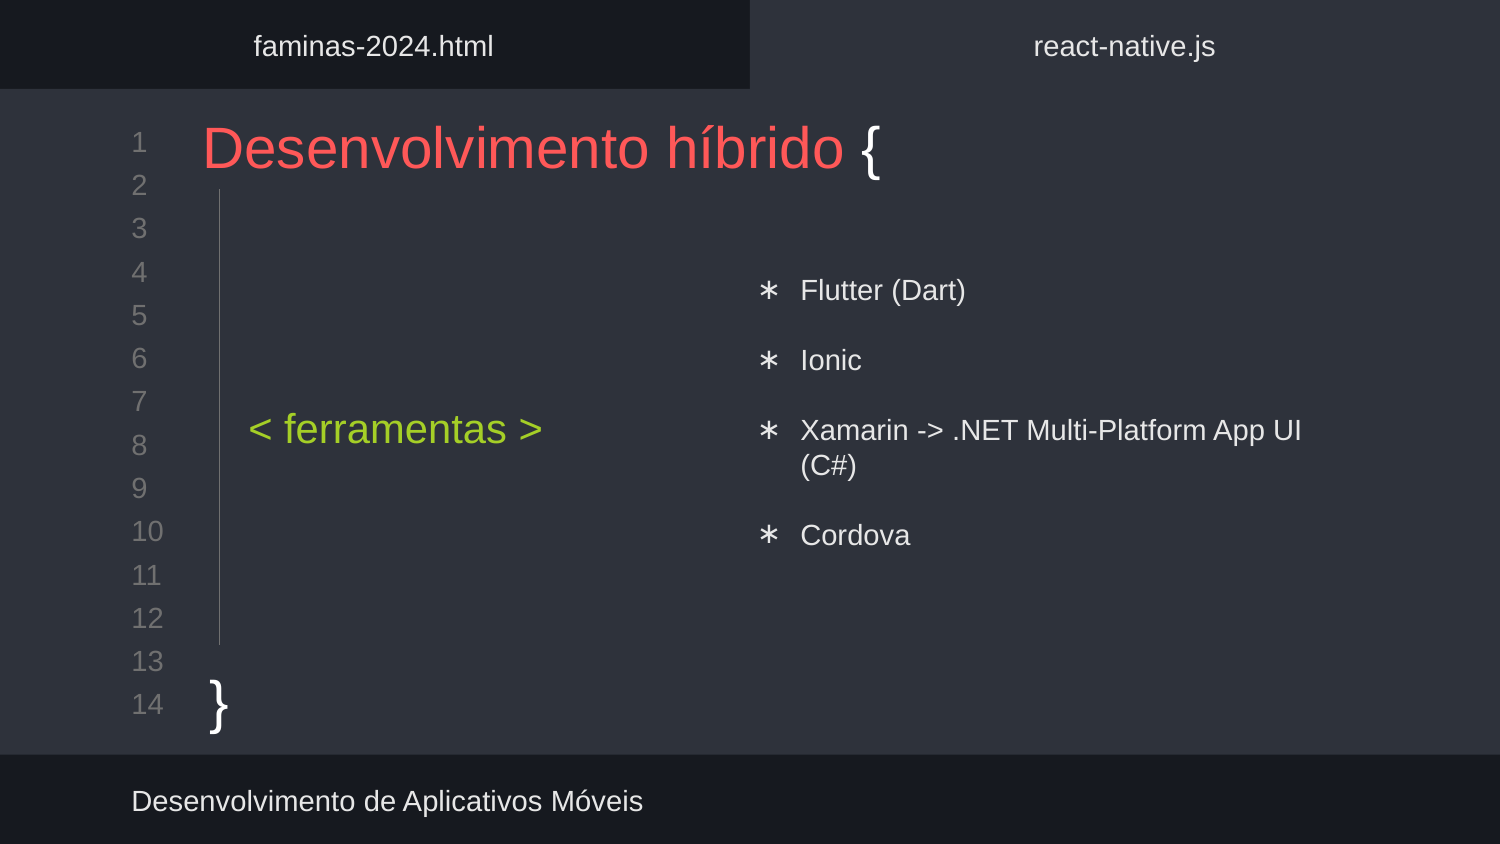

faminas-2024.html
react-native.js
# Desenvolvimento híbrido {
}
Flutter (Dart)

Ionic

Xamarin -> .NET Multi-Platform App UI (C#)

Cordova

< ferramentas >
Desenvolvimento de Aplicativos Móveis